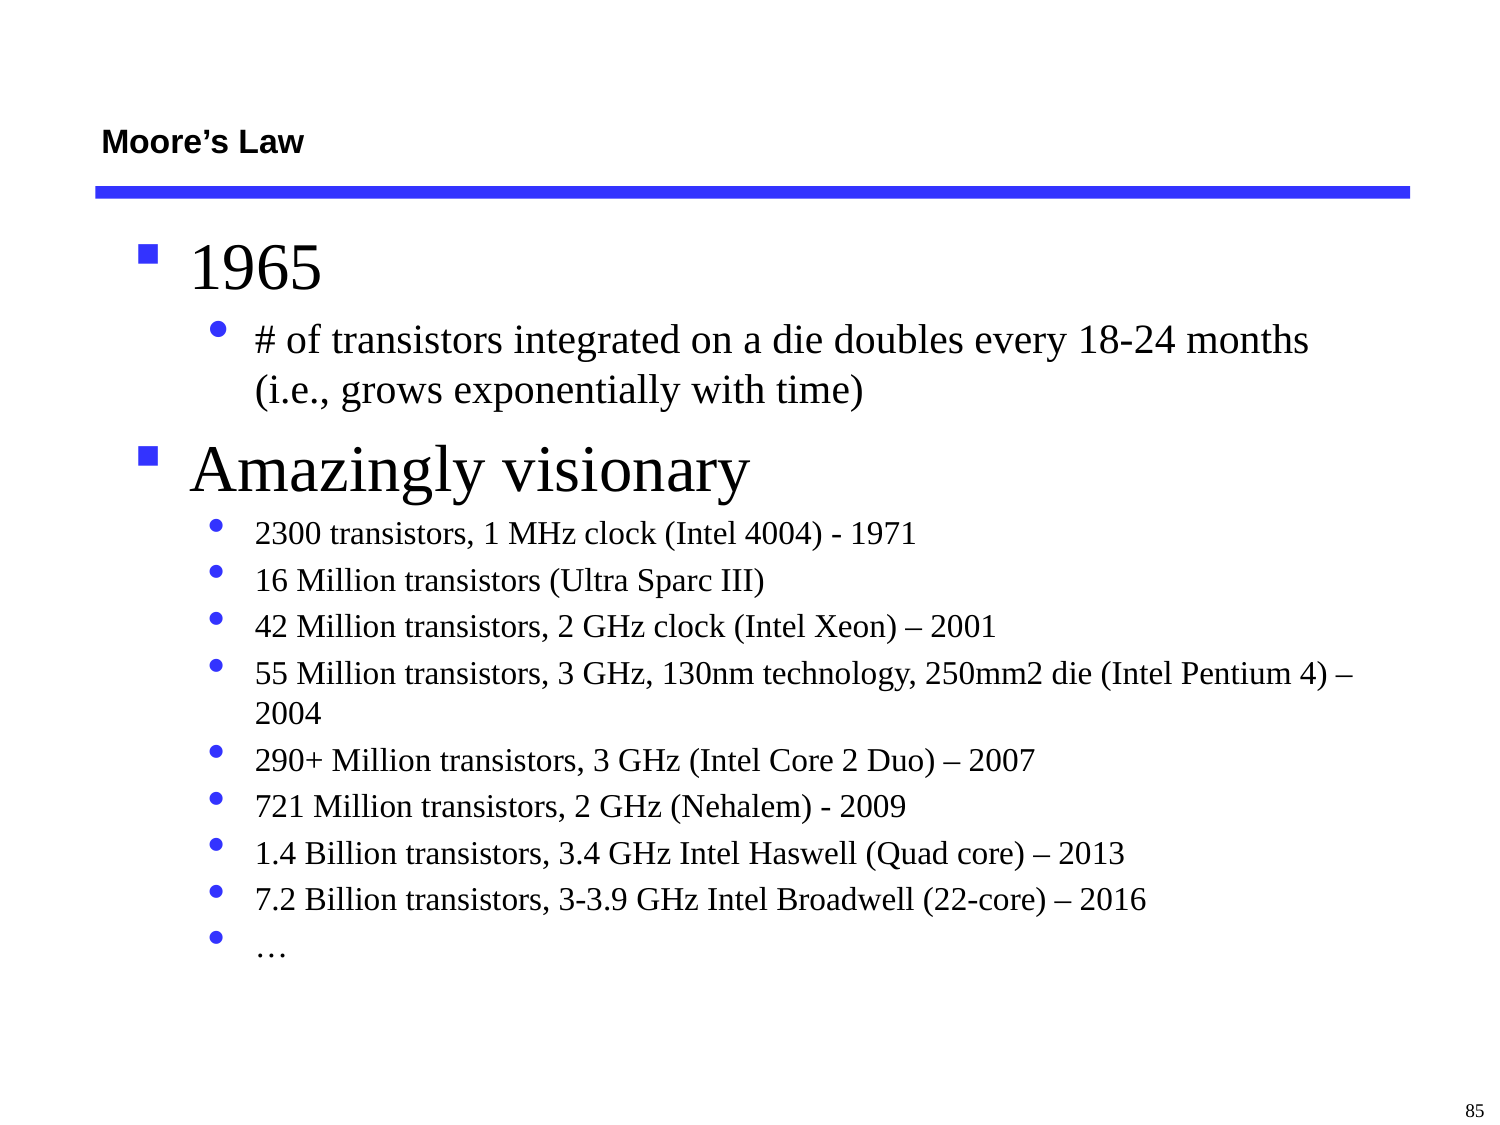

Moore’s Law
1965
# of transistors integrated on a die doubles every 18-24 months (i.e., grows exponentially with time)
Amazingly visionary
2300 transistors, 1 MHz clock (Intel 4004) - 1971
16 Million transistors (Ultra Sparc III)
42 Million transistors, 2 GHz clock (Intel Xeon) – 2001
55 Million transistors, 3 GHz, 130nm technology, 250mm2 die (Intel Pentium 4) – 2004
290+ Million transistors, 3 GHz (Intel Core 2 Duo) – 2007
721 Million transistors, 2 GHz (Nehalem) - 2009
1.4 Billion transistors, 3.4 GHz Intel Haswell (Quad core) – 2013
7.2 Billion transistors, 3-3.9 GHz Intel Broadwell (22-core) – 2016
…

85